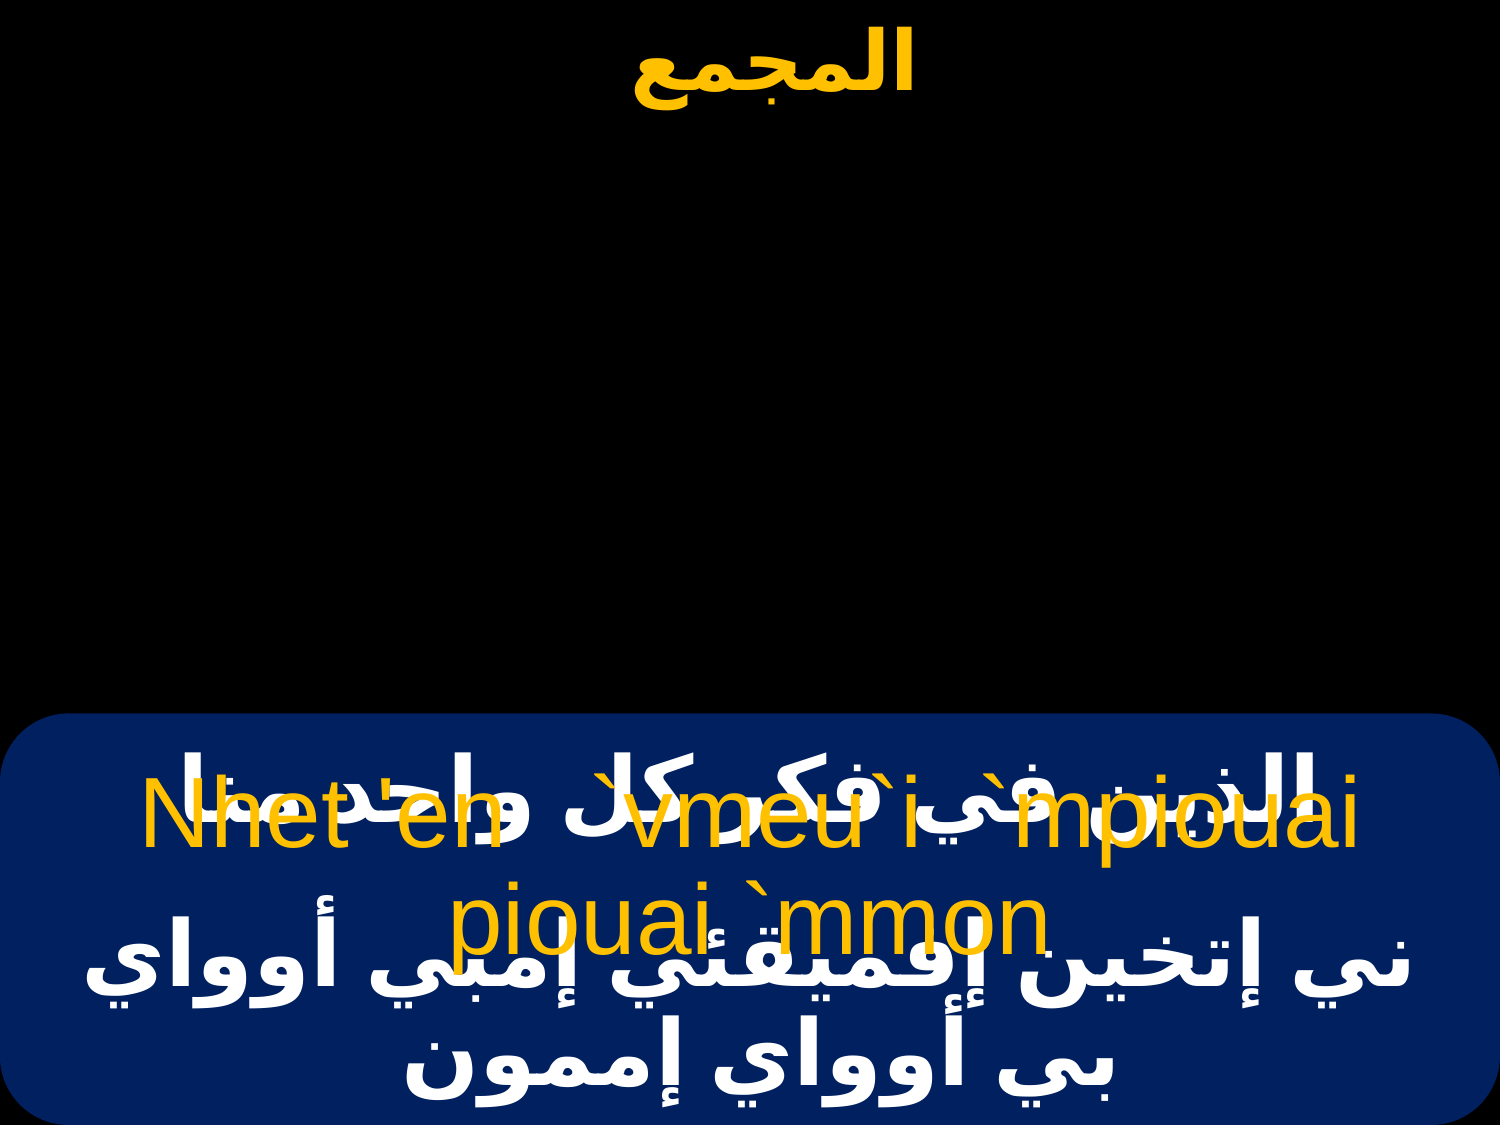

# الذين في فكر كل واحد منا
Nhet 'en   `vmeu`i  `mpiouai piouai `mmon
ني إتخين إفميقئي إمبي أوواي بي أوواي إممون